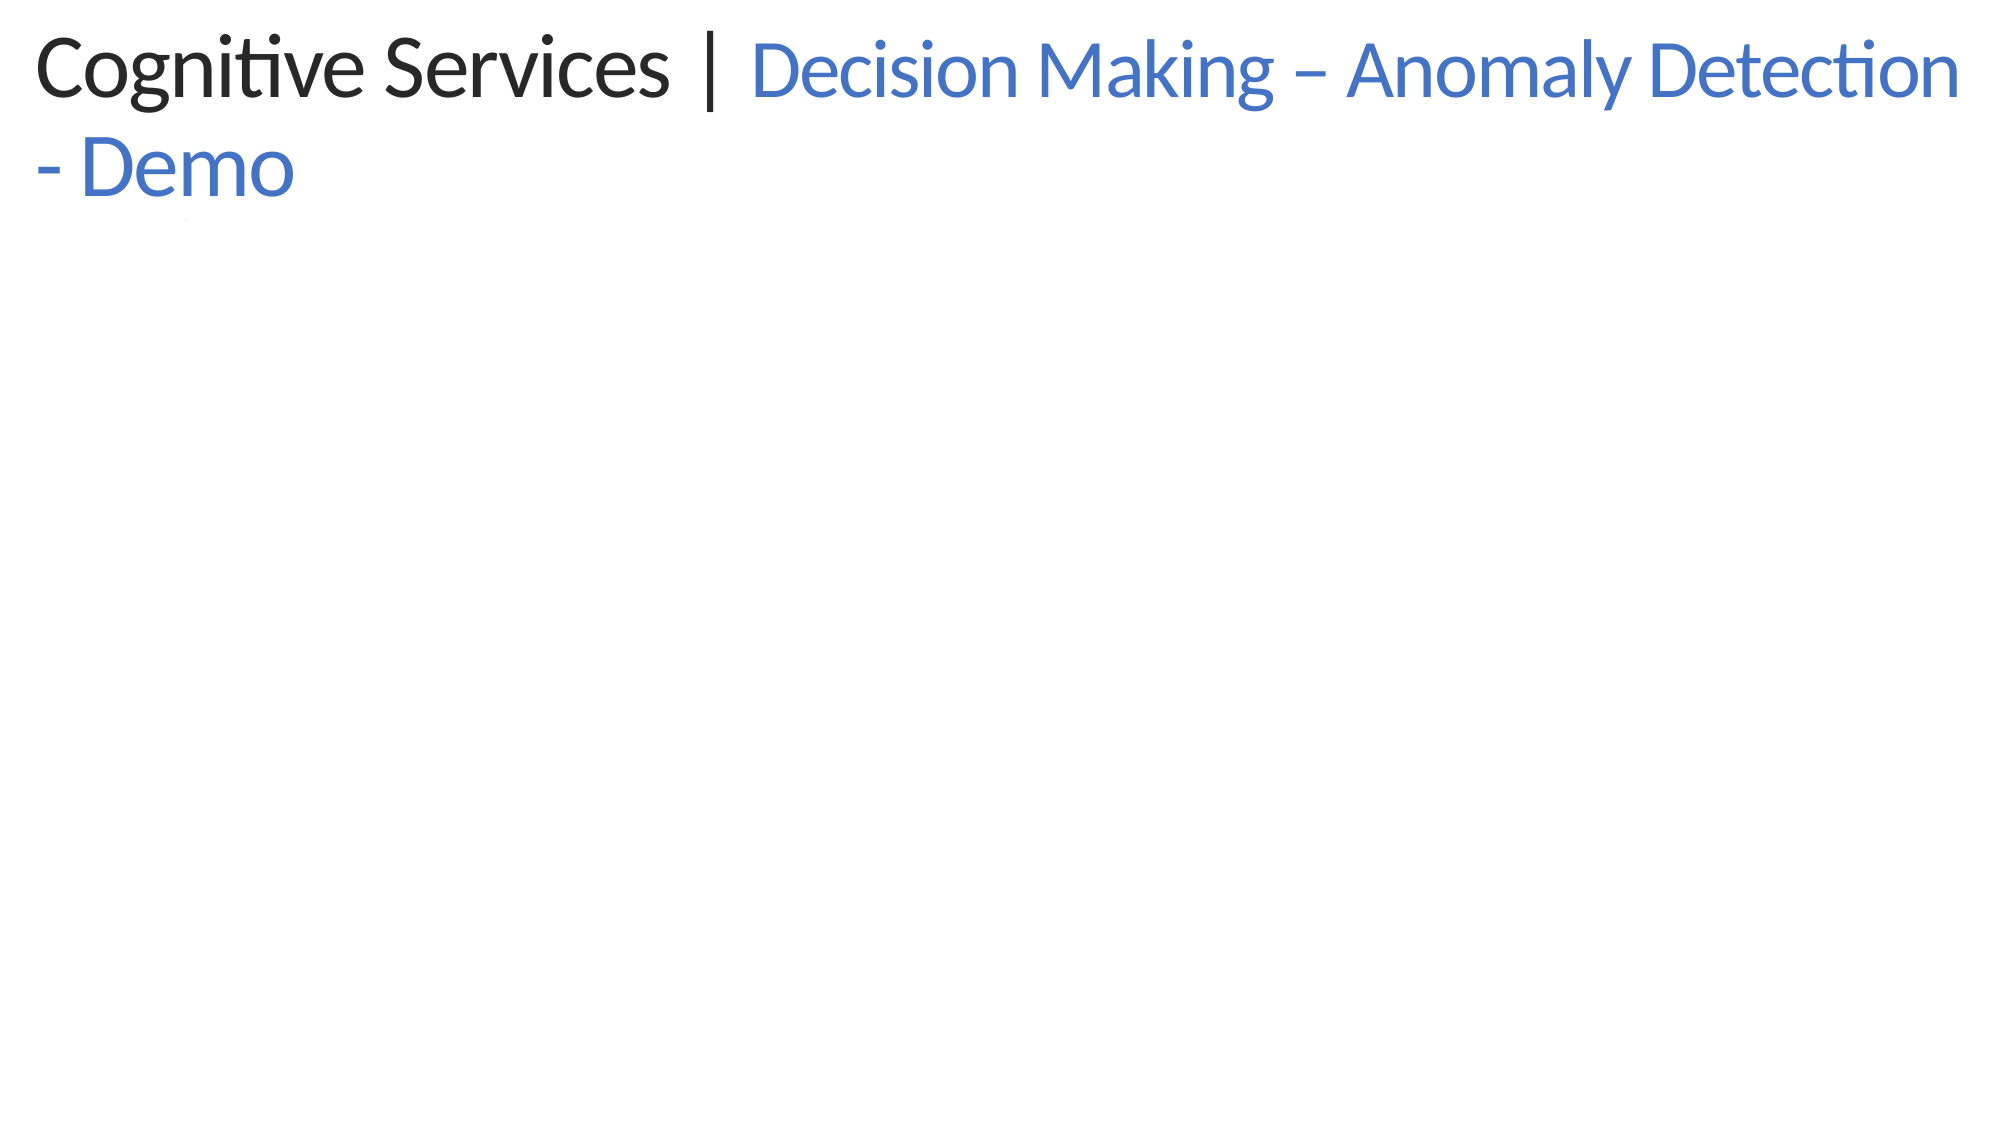

Cognitive Services | Decision Making – Anomaly Detection - Demo

.